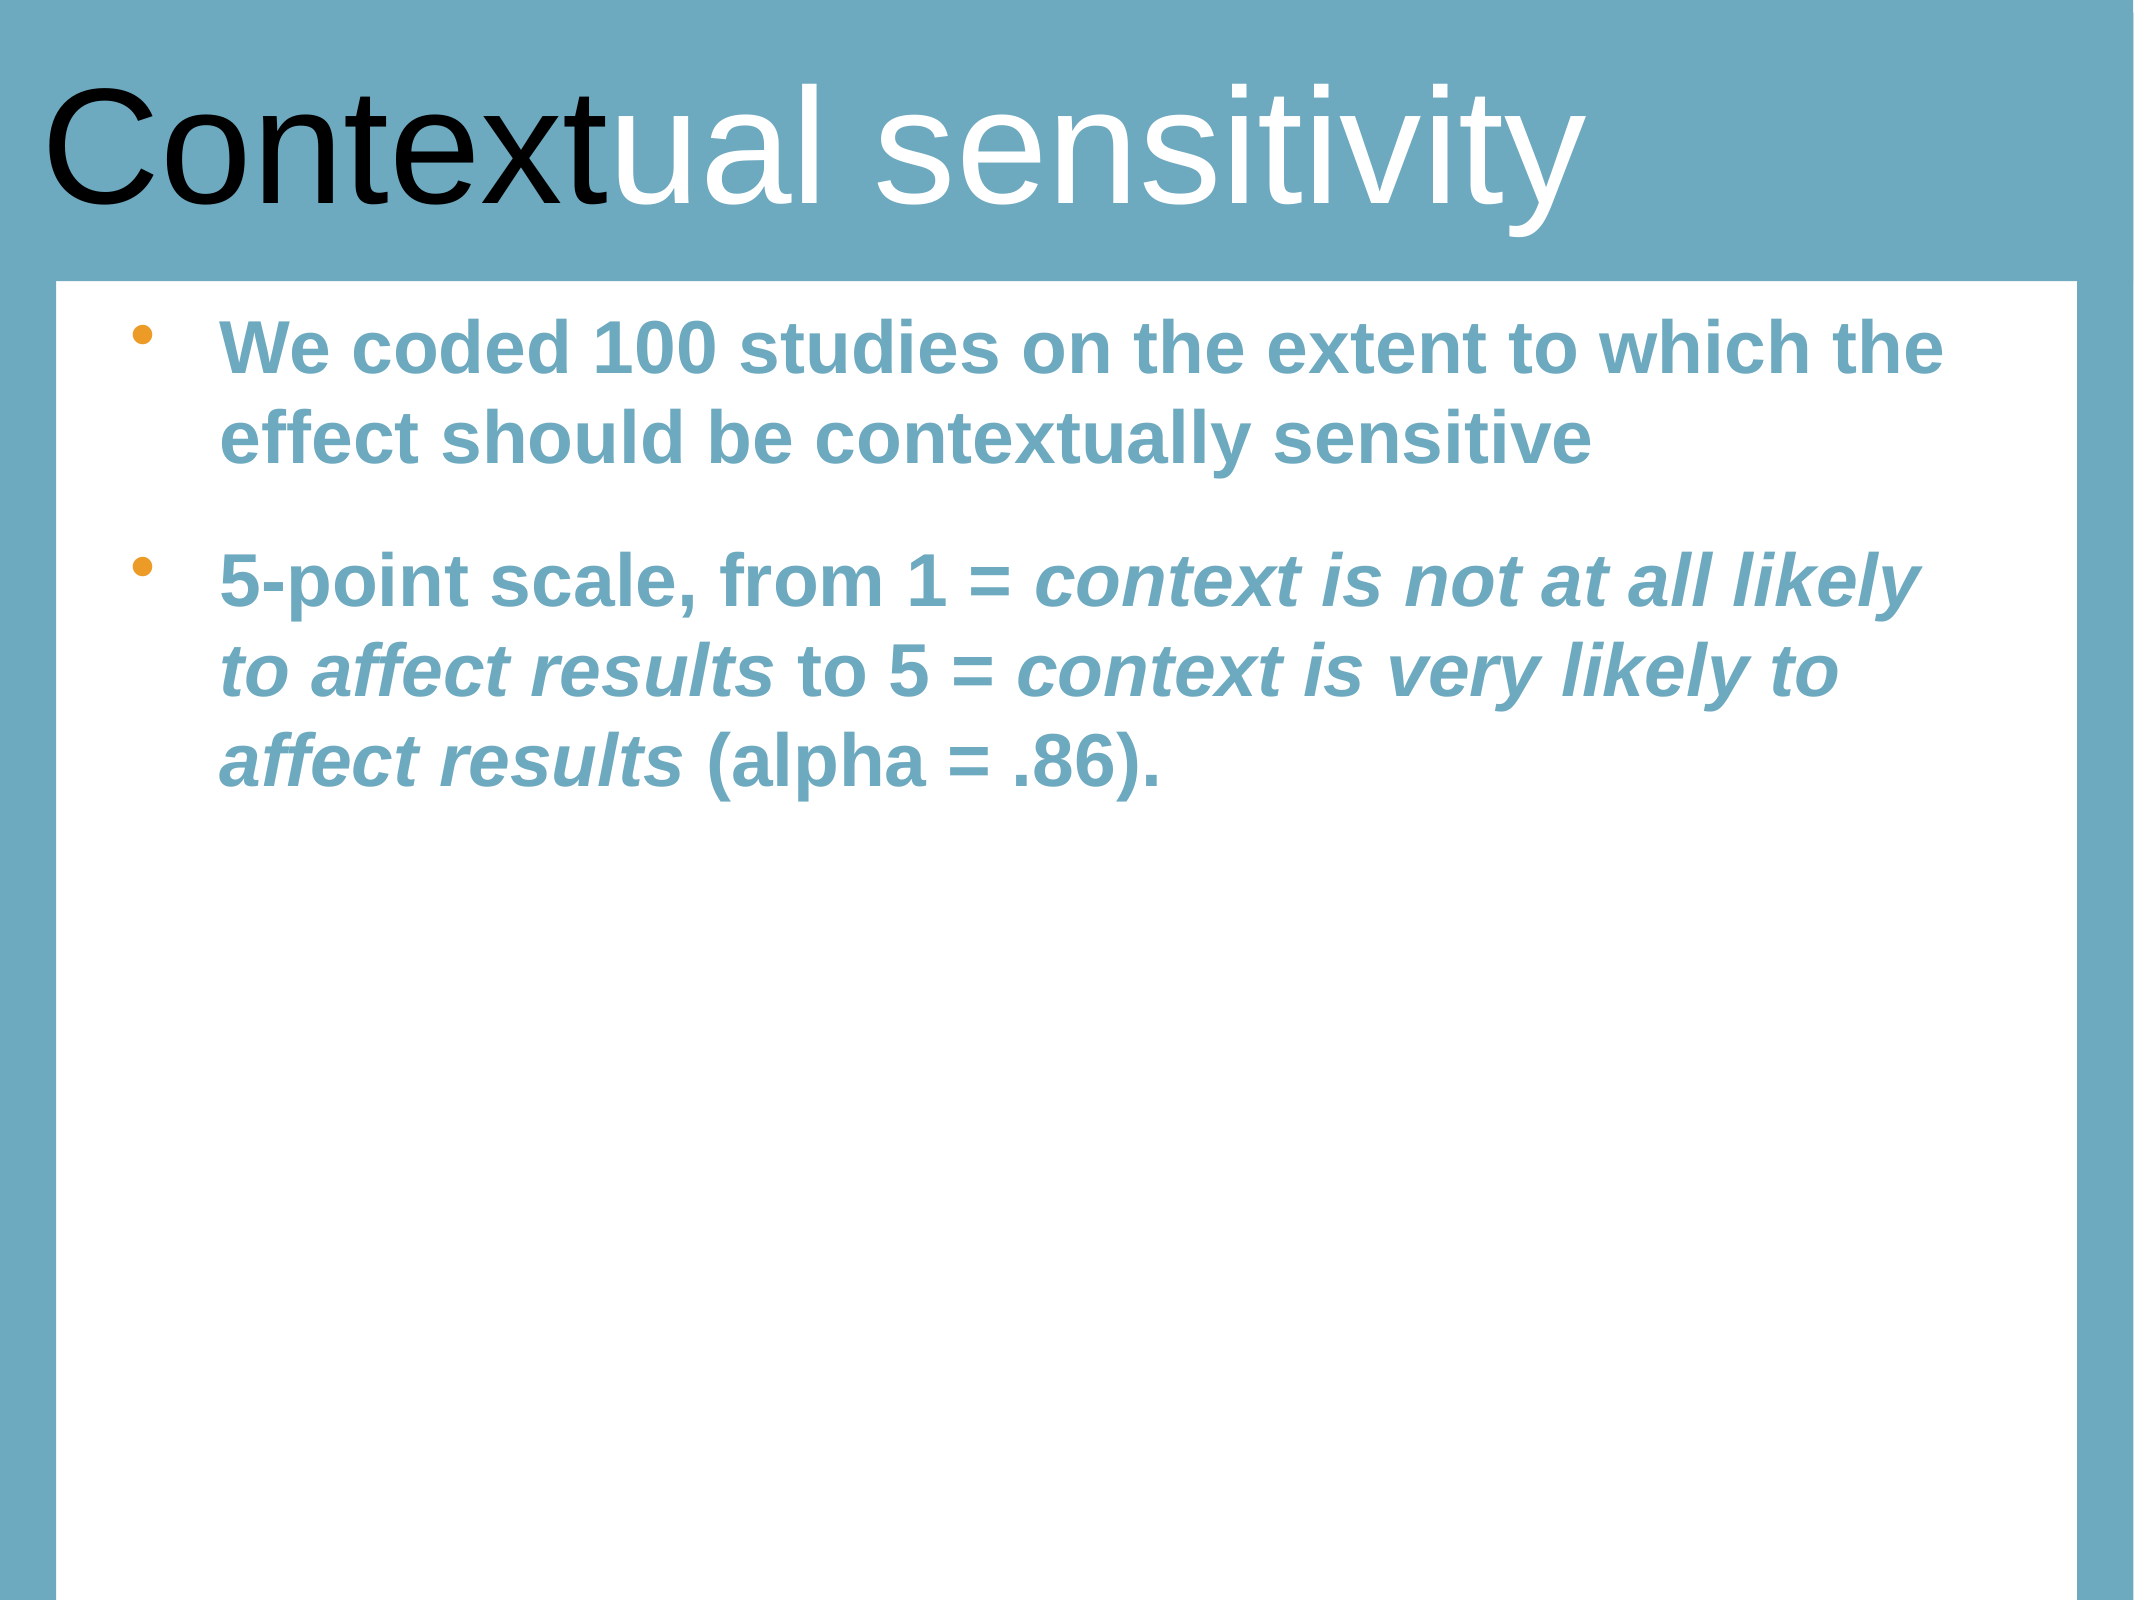

# Contextual sensitivity
We coded 100 studies on the extent to which the effect should be contextually sensitive
5-point scale, from 1 = context is not at all likely to affect results to 5 = context is very likely to affect results (alpha = .86).